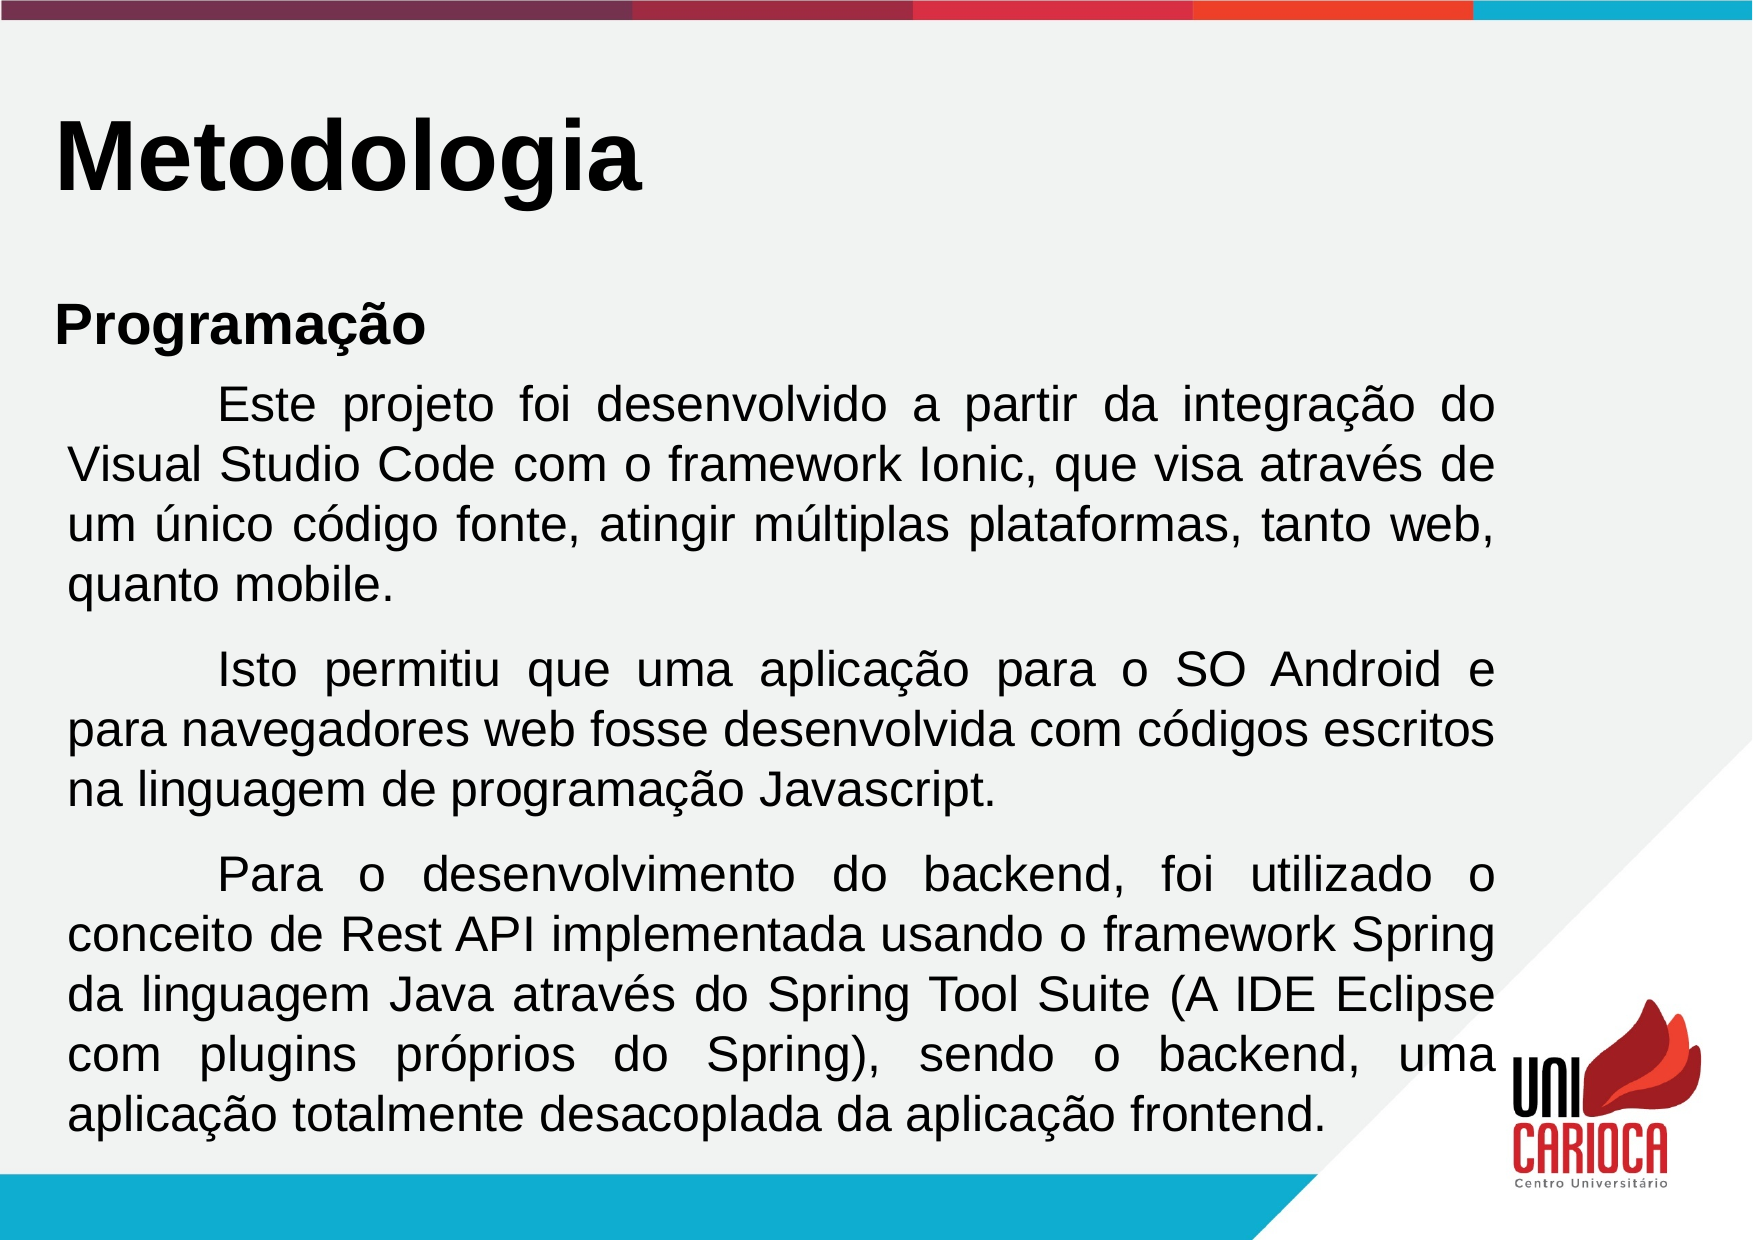

Metodologia
Programação
	Este projeto foi desenvolvido a partir da integração do Visual Studio Code com o framework Ionic, que visa através de um único código fonte, atingir múltiplas plataformas, tanto web, quanto mobile.
	Isto permitiu que uma aplicação para o SO Android e para navegadores web fosse desenvolvida com códigos escritos na linguagem de programação Javascript.
	Para o desenvolvimento do backend, foi utilizado o conceito de Rest API implementada usando o framework Spring da linguagem Java através do Spring Tool Suite (A IDE Eclipse com plugins próprios do Spring), sendo o backend, uma aplicação totalmente desacoplada da aplicação frontend.